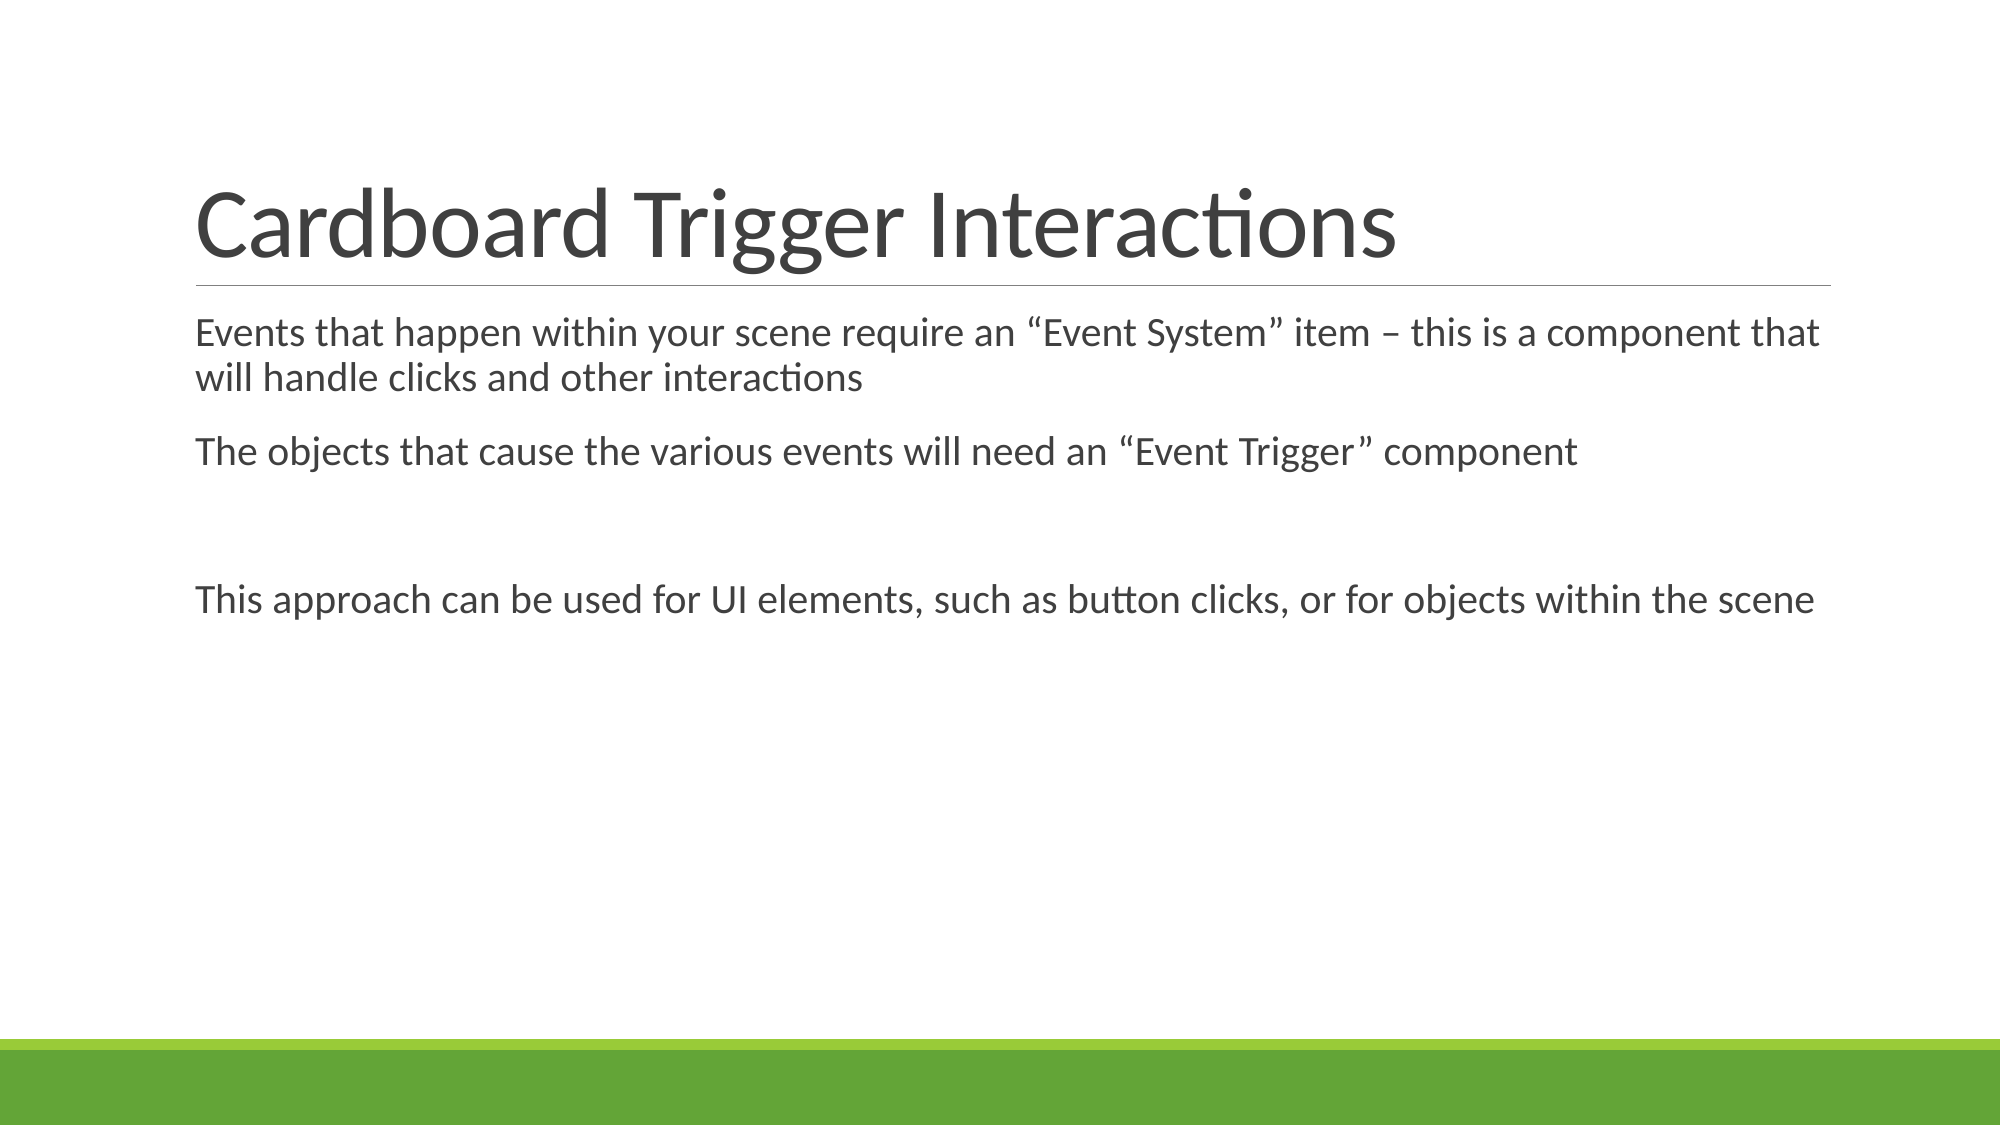

# Cardboard Trigger Interactions
Events that happen within your scene require an “Event System” item – this is a component that will handle clicks and other interactions
The objects that cause the various events will need an “Event Trigger” component

This approach can be used for UI elements, such as button clicks, or for objects within the scene